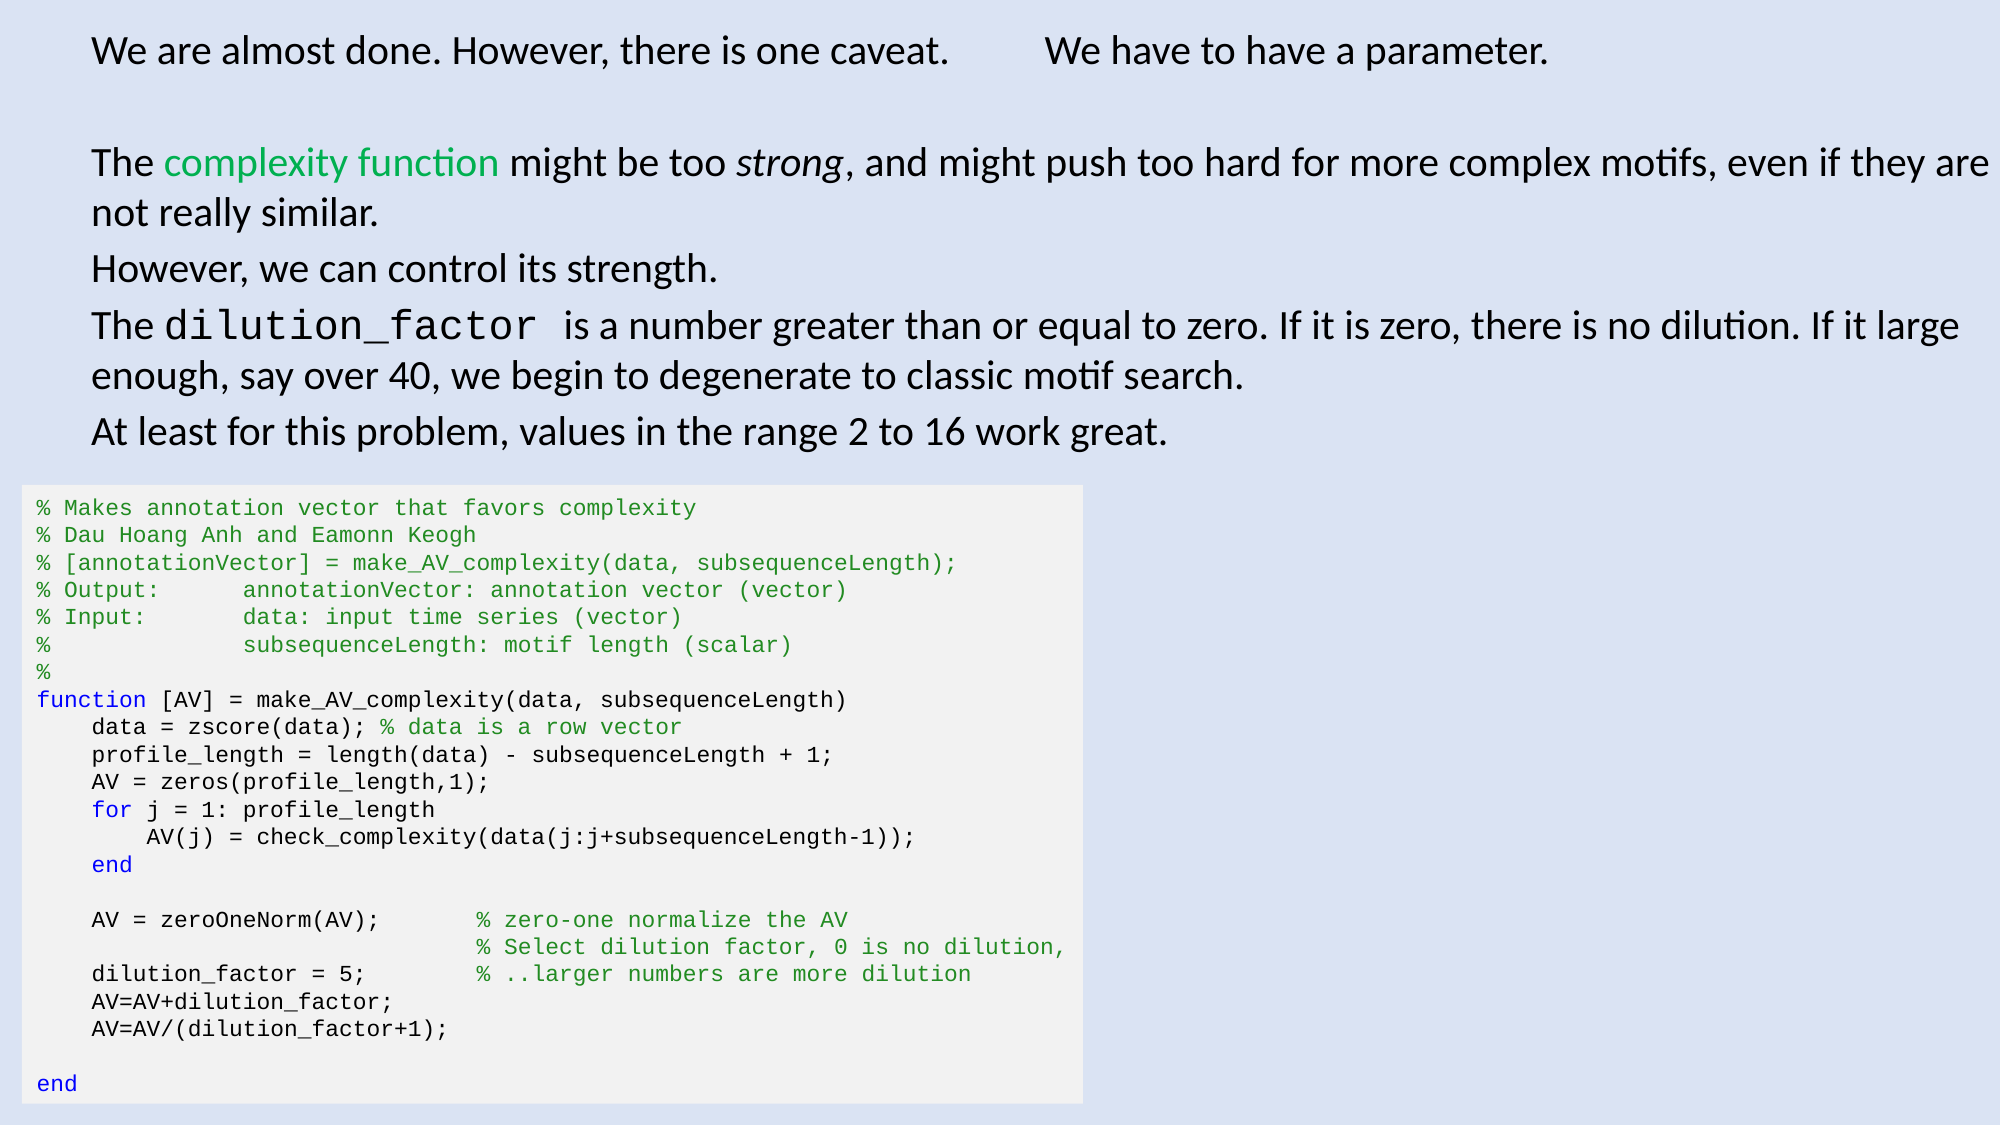

We are almost done. However, there is one caveat.          We have to have a parameter.

The complexity function might be too strong, and might push too hard for more complex motifs, even if they are not really similar.
However, we can control its strength.
The dilution_factor is a number greater than or equal to zero. If it is zero, there is no dilution. If it large enough, say over 40, we begin to degenerate to classic motif search.
At least for this problem, values in the range 2 to 16 work great.
% Makes annotation vector that favors complexity
% Dau Hoang Anh and Eamonn Keogh
% [annotationVector] = make_AV_complexity(data, subsequenceLength);
% Output:      annotationVector: annotation vector (vector)
% Input:       data: input time series (vector)
%              subsequenceLength: motif length (scalar)
%
function [AV] = make_AV_complexity(data, subsequenceLength)
    data = zscore(data); % data is a row vector
    profile_length = length(data) - subsequenceLength + 1;
    AV = zeros(profile_length,1);
    for j = 1: profile_length
        AV(j) = check_complexity(data(j:j+subsequenceLength-1));
    end

    AV = zeroOneNorm(AV);       % zero-one normalize the AV
                                % Select dilution factor, 0 is no dilution,
    dilution_factor = 5;        % ..larger numbers are more dilution
    AV=AV+dilution_factor;
    AV=AV/(dilution_factor+1);

end